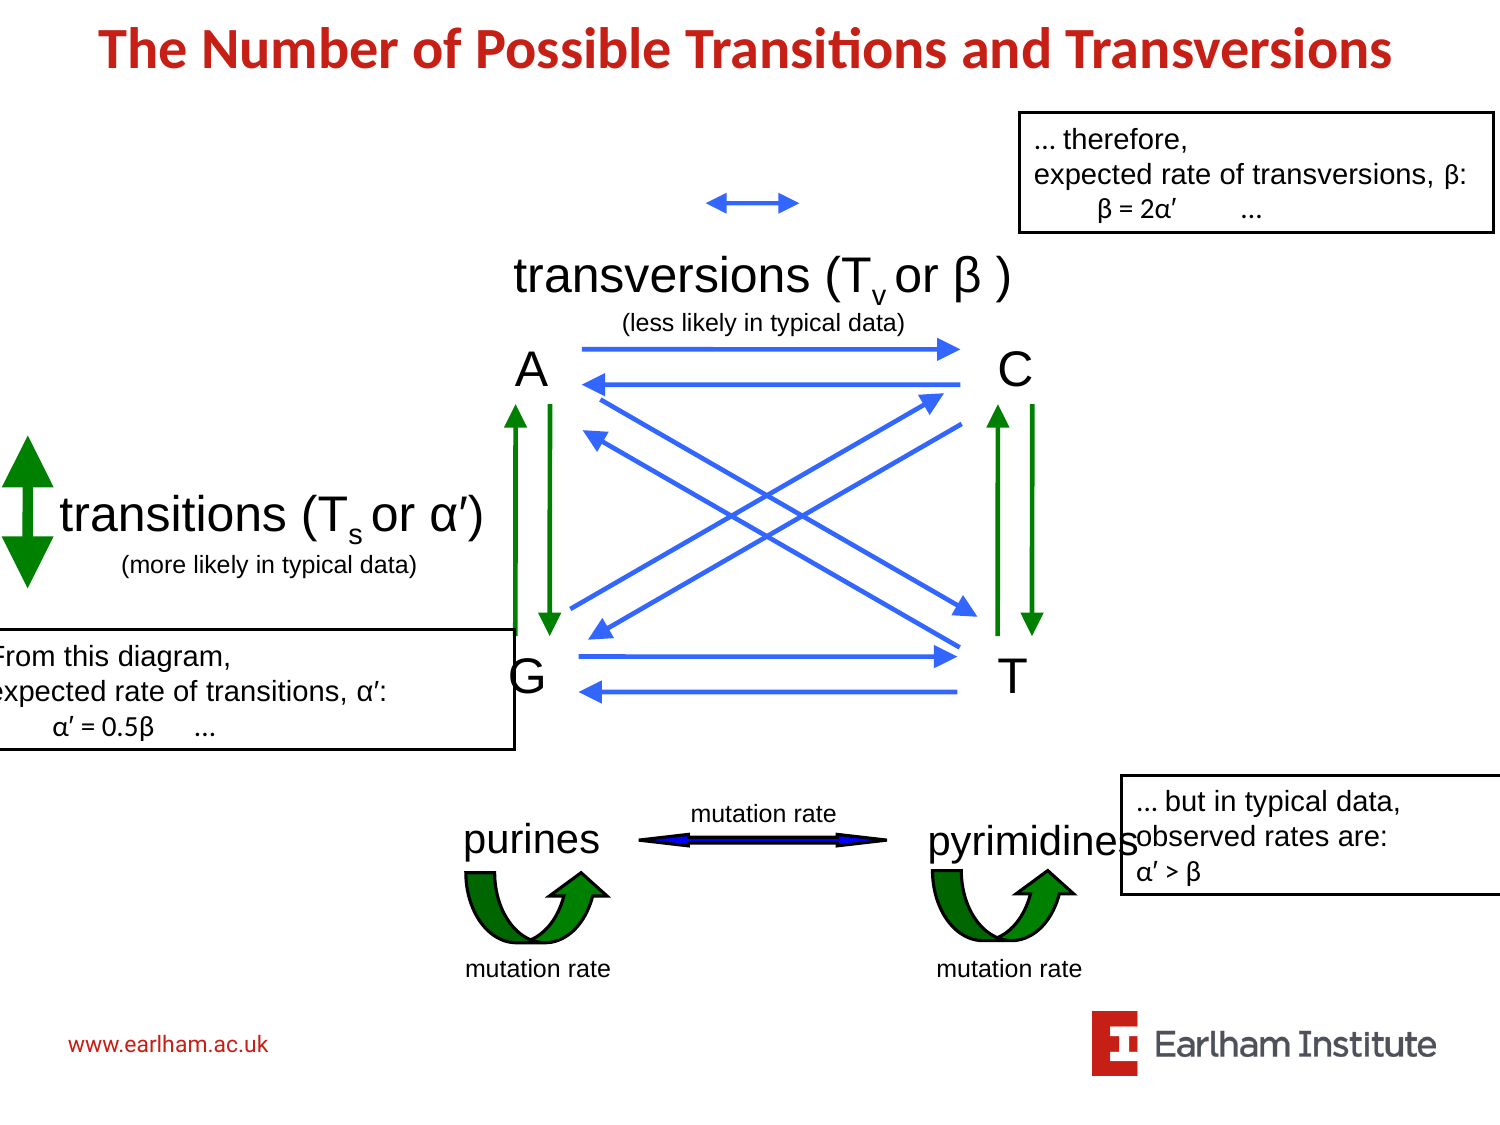

# The Number of Possible Transitions and Transversions
... therefore,
expected rate of transversions, β:
	 β = 2α′	...

transversions (Tv or β )
(less likely in typical data)
A
C

transitions (Ts or α′)

(more likely in typical data)
From this diagram,
expected rate of transitions, α′:
	 α′ = 0.5β 	...
G
T

... but in typical data,
observed rates are:
α′ > β
mutation rate
purines
pyrimidines

mutation rate
mutation rate